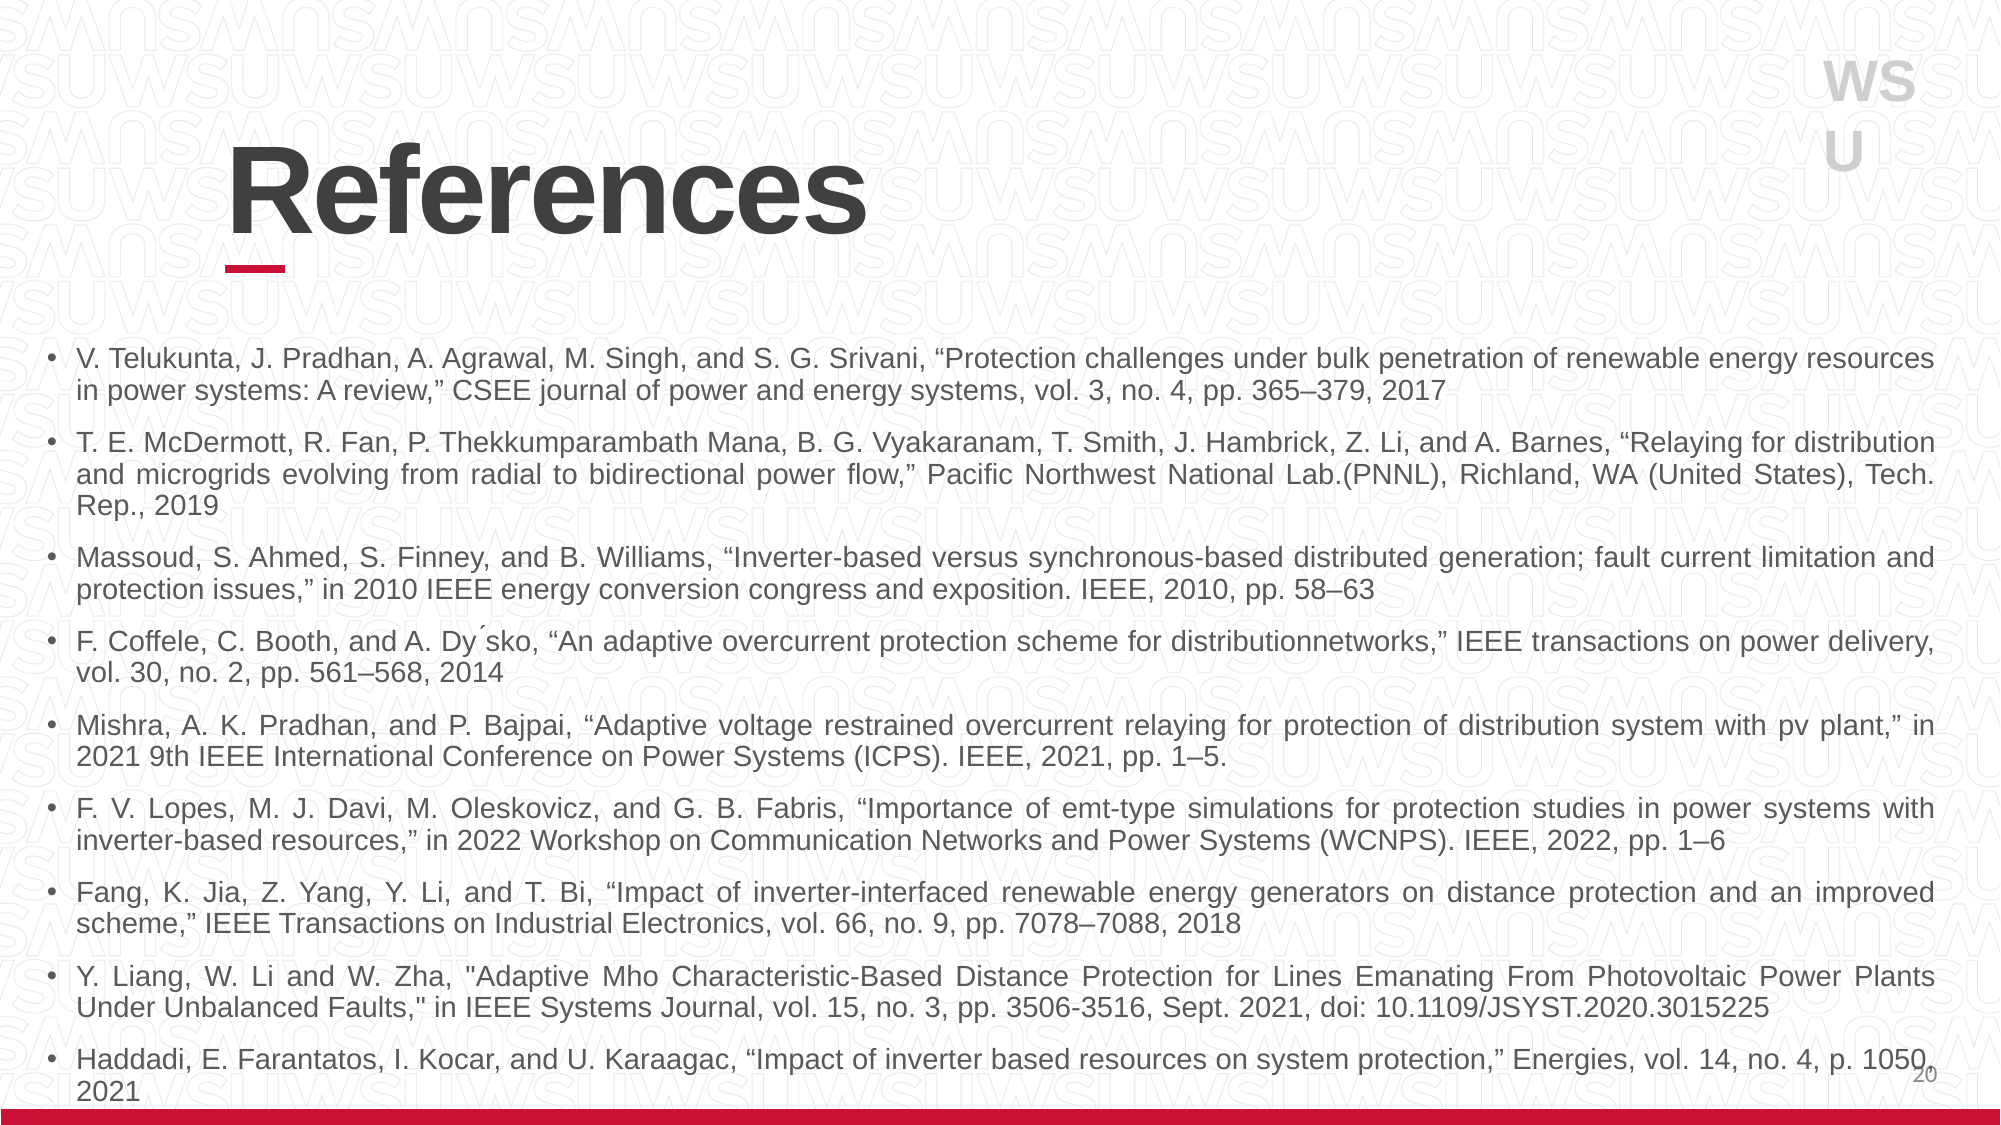

WSU
# References

V. Telukunta, J. Pradhan, A. Agrawal, M. Singh, and S. G. Srivani, “Protection challenges under bulk penetration of renewable energy resources in power systems: A review,” CSEE journal of power and energy systems, vol. 3, no. 4, pp. 365–379, 2017
T. E. McDermott, R. Fan, P. Thekkumparambath Mana, B. G. Vyakaranam, T. Smith, J. Hambrick, Z. Li, and A. Barnes, “Relaying for distribution and microgrids evolving from radial to bidirectional power flow,” Pacific Northwest National Lab.(PNNL), Richland, WA (United States), Tech. Rep., 2019
Massoud, S. Ahmed, S. Finney, and B. Williams, “Inverter-based versus synchronous-based distributed generation; fault current limitation and protection issues,” in 2010 IEEE energy conversion congress and exposition. IEEE, 2010, pp. 58–63
F. Coffele, C. Booth, and A. Dy ́sko, “An adaptive overcurrent protection scheme for distributionnetworks,” IEEE transactions on power delivery, vol. 30, no. 2, pp. 561–568, 2014
Mishra, A. K. Pradhan, and P. Bajpai, “Adaptive voltage restrained overcurrent relaying for protection of distribution system with pv plant,” in 2021 9th IEEE International Conference on Power Systems (ICPS). IEEE, 2021, pp. 1–5.
F. V. Lopes, M. J. Davi, M. Oleskovicz, and G. B. Fabris, “Importance of emt-type simulations for protection studies in power systems with inverter-based resources,” in 2022 Workshop on Communication Networks and Power Systems (WCNPS). IEEE, 2022, pp. 1–6
Fang, K. Jia, Z. Yang, Y. Li, and T. Bi, “Impact of inverter-interfaced renewable energy generators on distance protection and an improved scheme,” IEEE Transactions on Industrial Electronics, vol. 66, no. 9, pp. 7078–7088, 2018
Y. Liang, W. Li and W. Zha, "Adaptive Mho Characteristic-Based Distance Protection for Lines Emanating From Photovoltaic Power Plants Under Unbalanced Faults," in IEEE Systems Journal, vol. 15, no. 3, pp. 3506-3516, Sept. 2021, doi: 10.1109/JSYST.2020.3015225
Haddadi, E. Farantatos, I. Kocar, and U. Karaagac, “Impact of inverter based resources on system protection,” Energies, vol. 14, no. 4, p. 1050, 2021

20